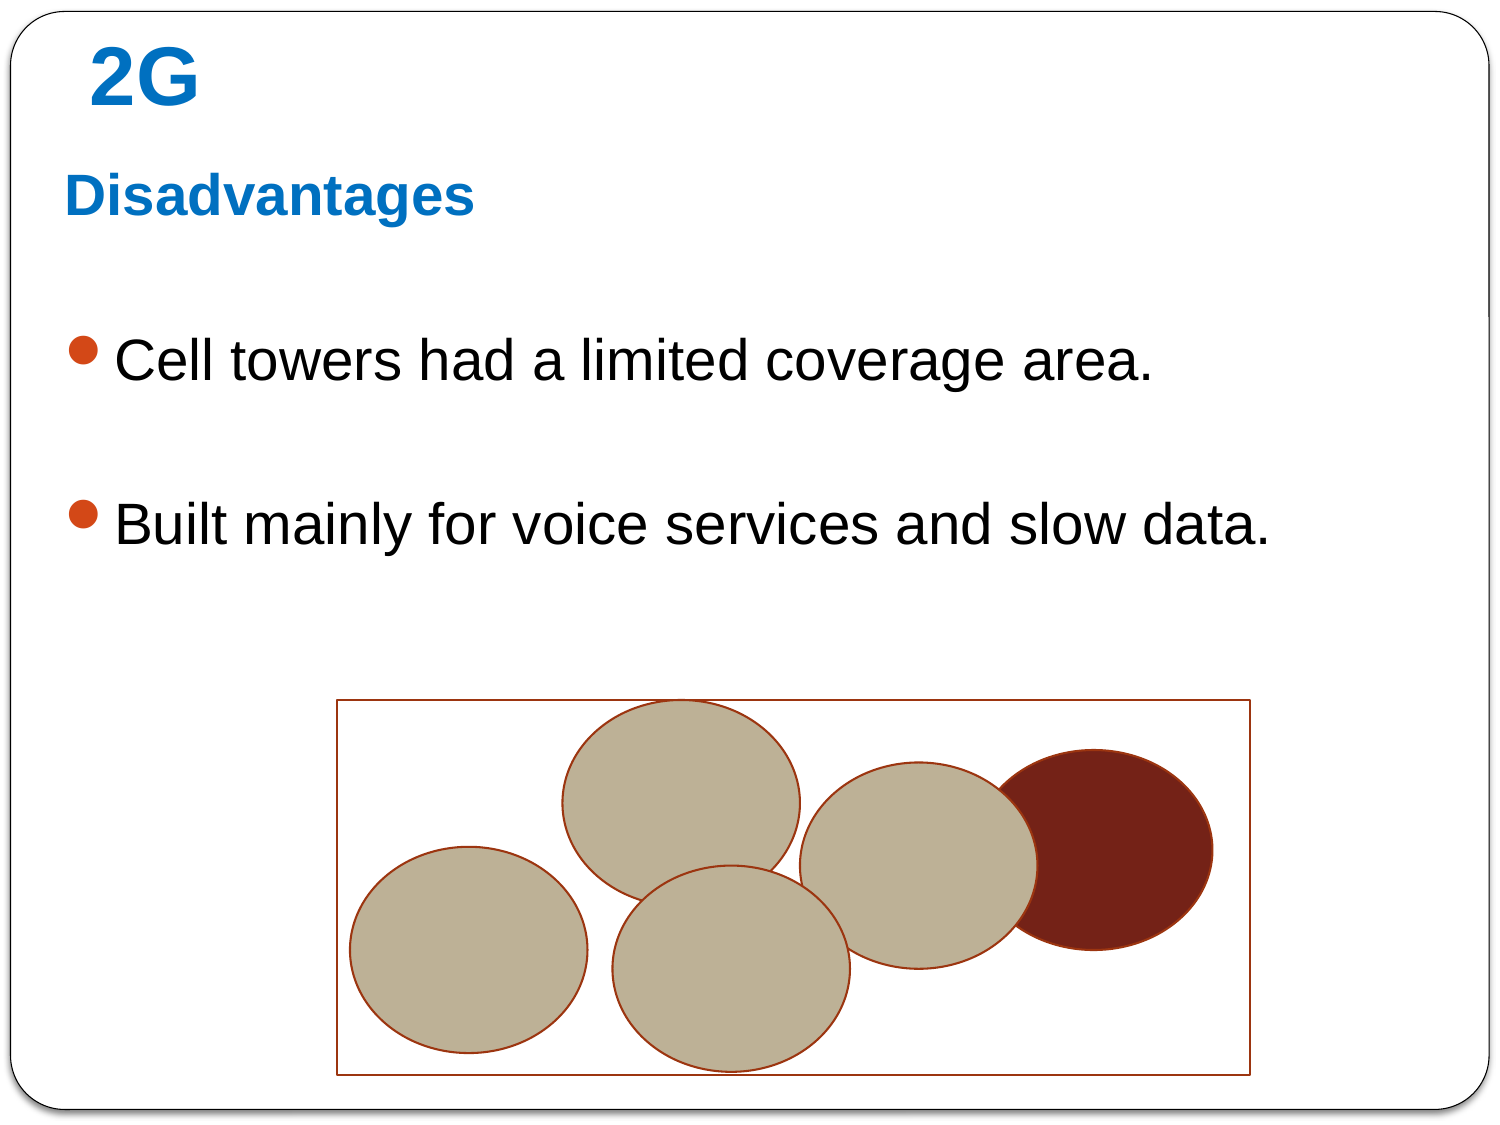

# 2G
Disadvantages

Cell towers had a limited coverage area.

Built mainly for voice services and slow data.